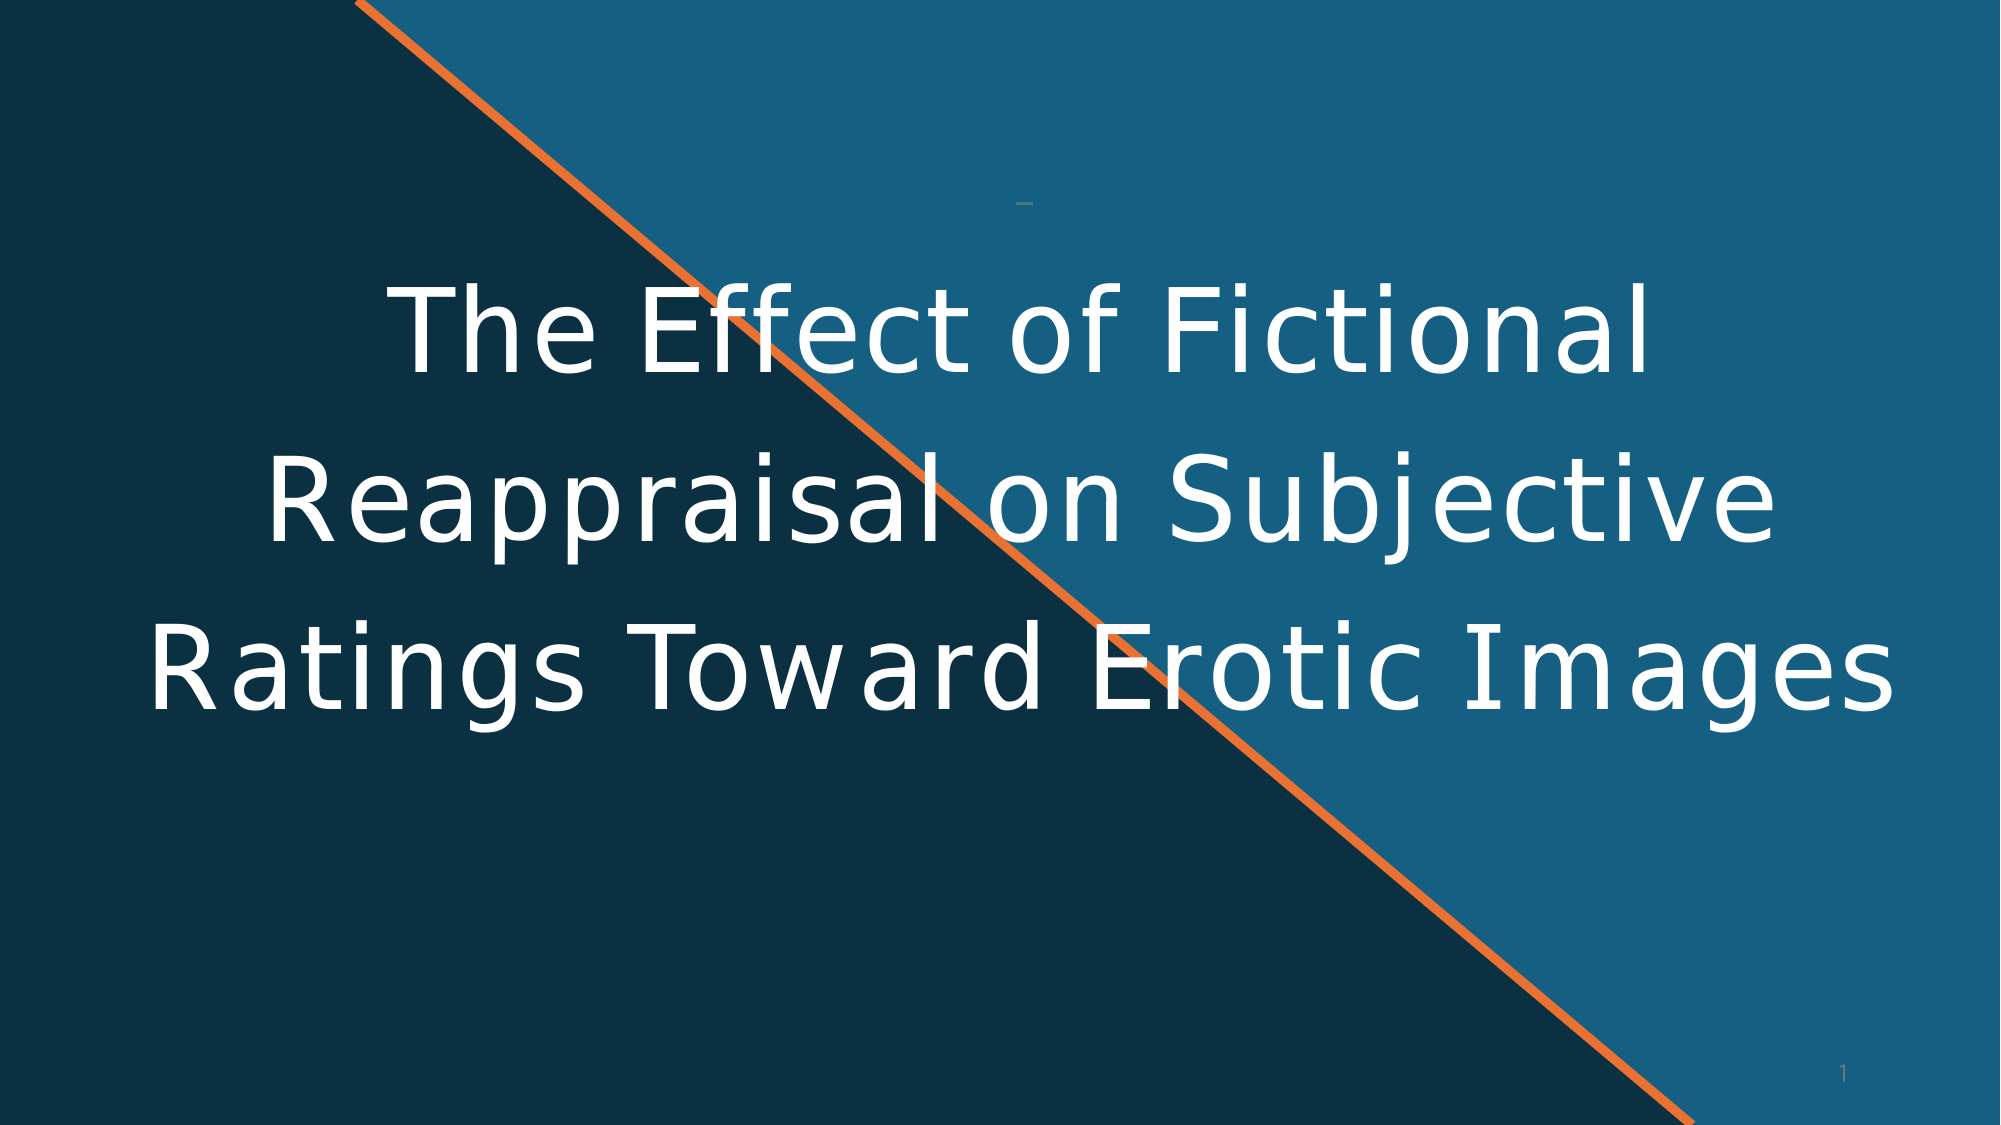

The Effect of Fictional Reappraisal on Subjective Ratings Toward Erotic Images
1